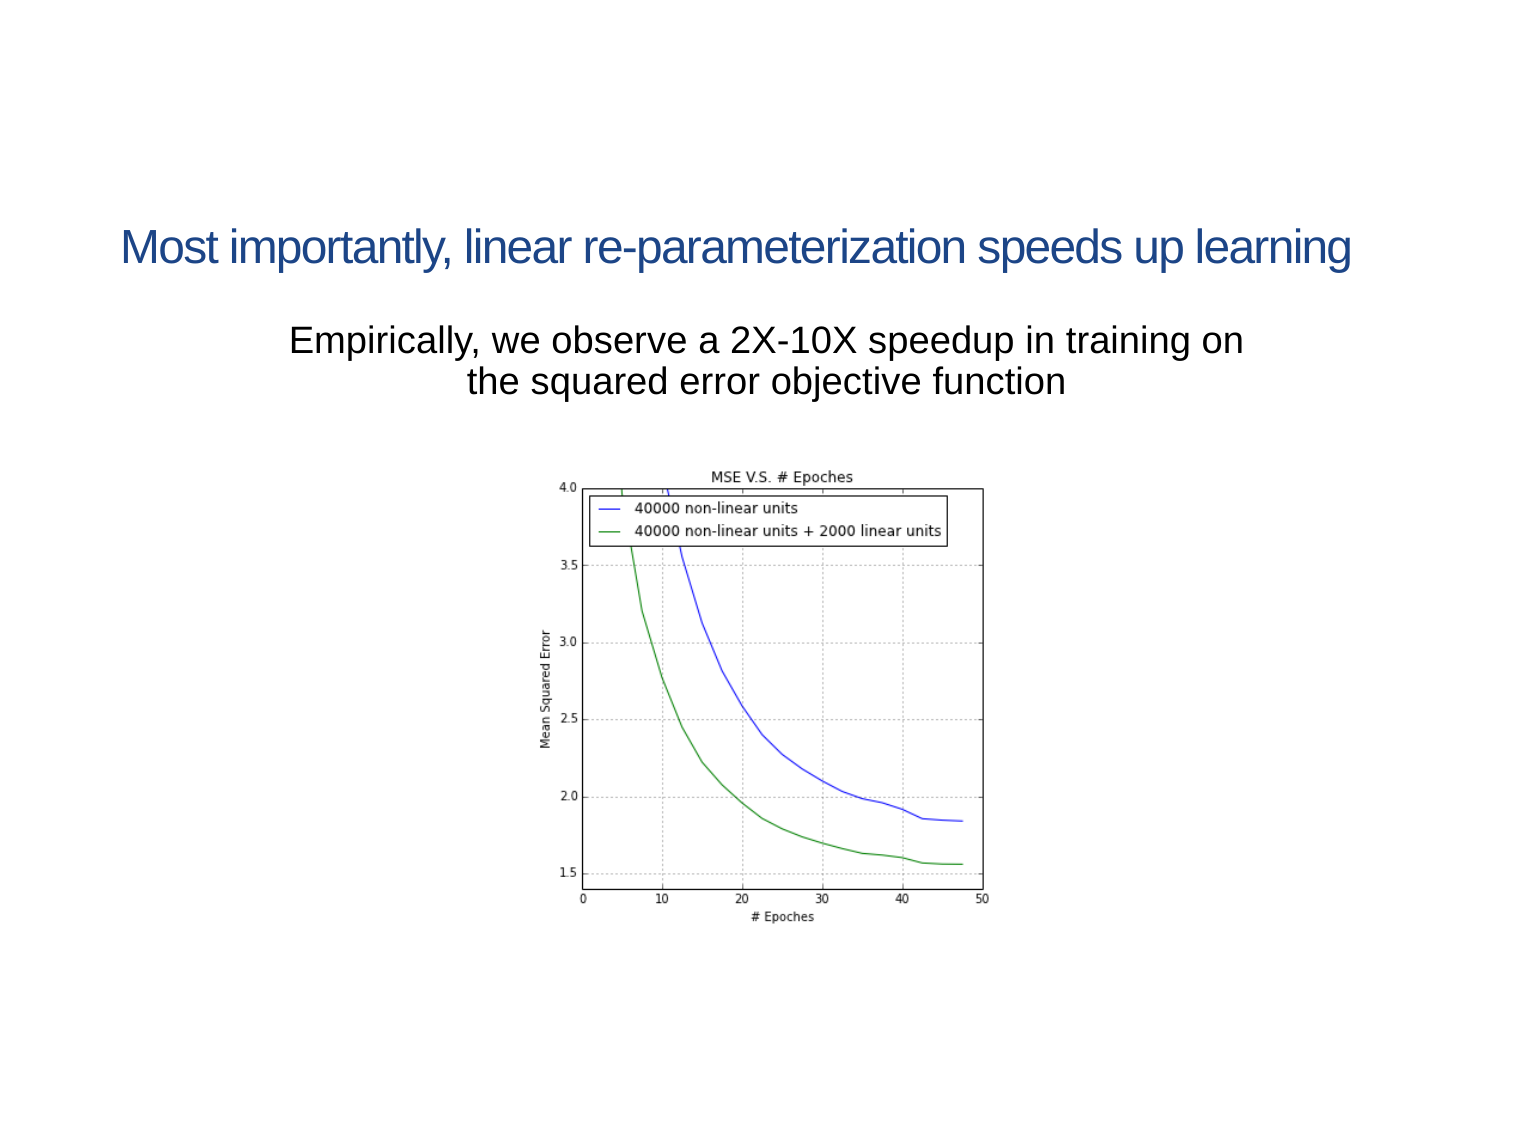

# Most importantly, linear re-parameterization speeds up learning
Empirically, we observe a 2X-10X speedup in training on the squared error objective function